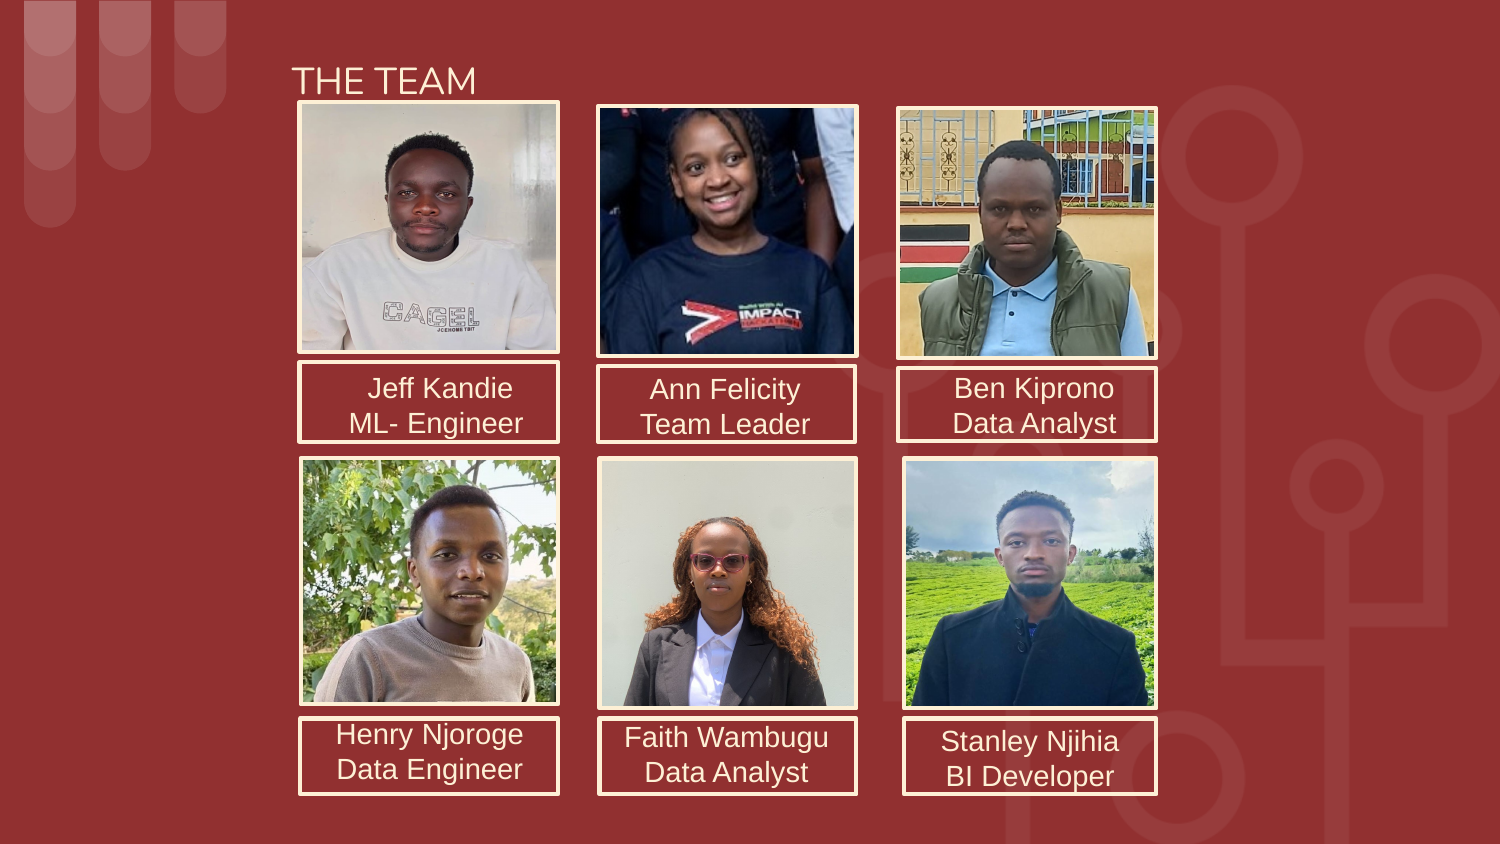

THE TEAM

Jeff Kandie
ML- Engineer

Ben Kiprono
Data Analyst
Ann Felicity
Team Leader

Henry Njoroge
Data Engineer
Faith Wambugu
Data Analyst
Stanley Njihia
BI Developer